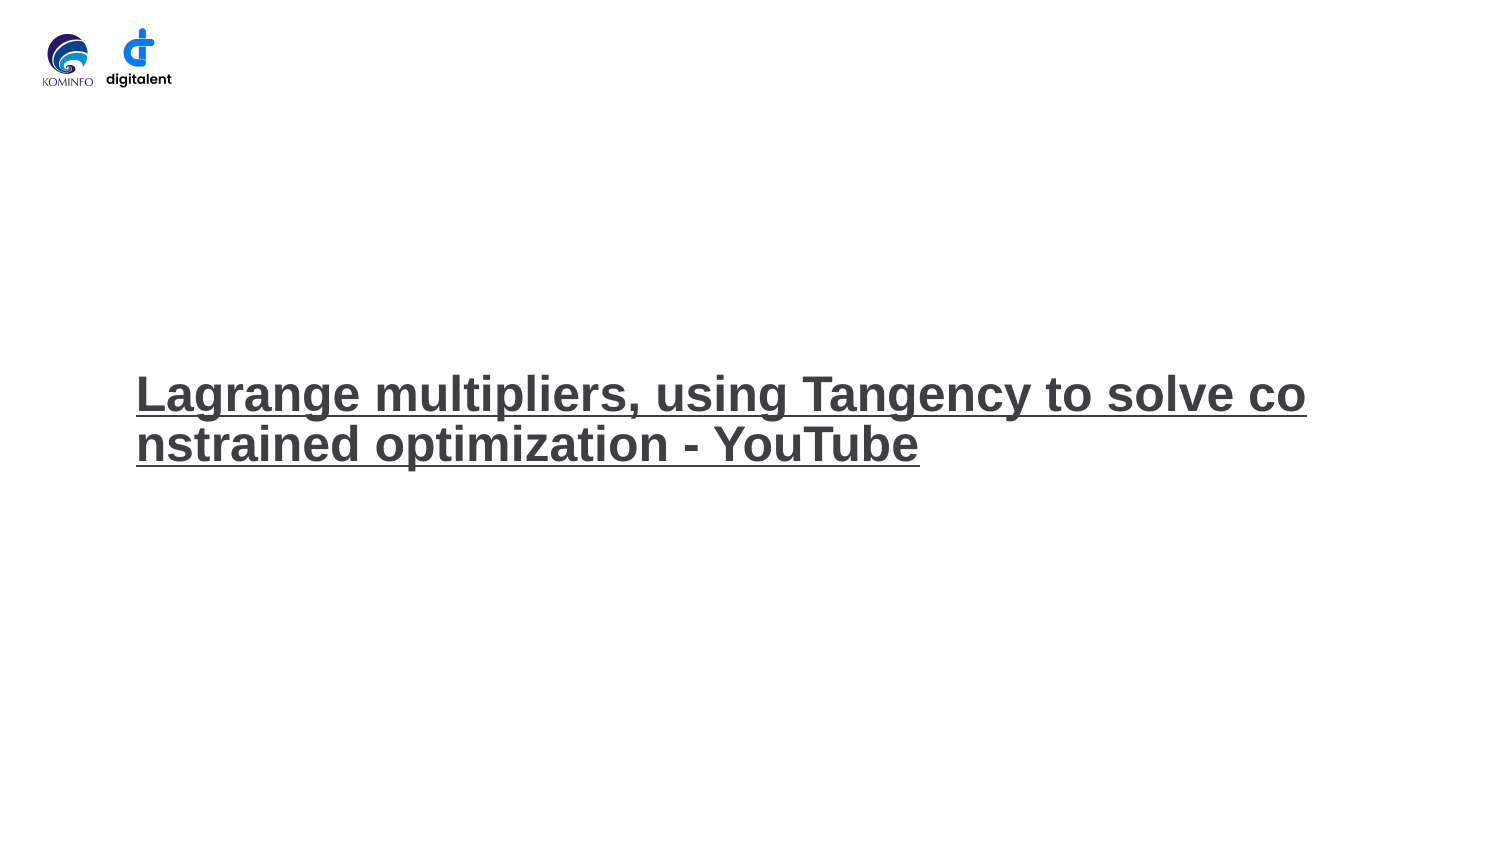

# Lagrange multipliers, using Tangency to solve constrained optimization - YouTube